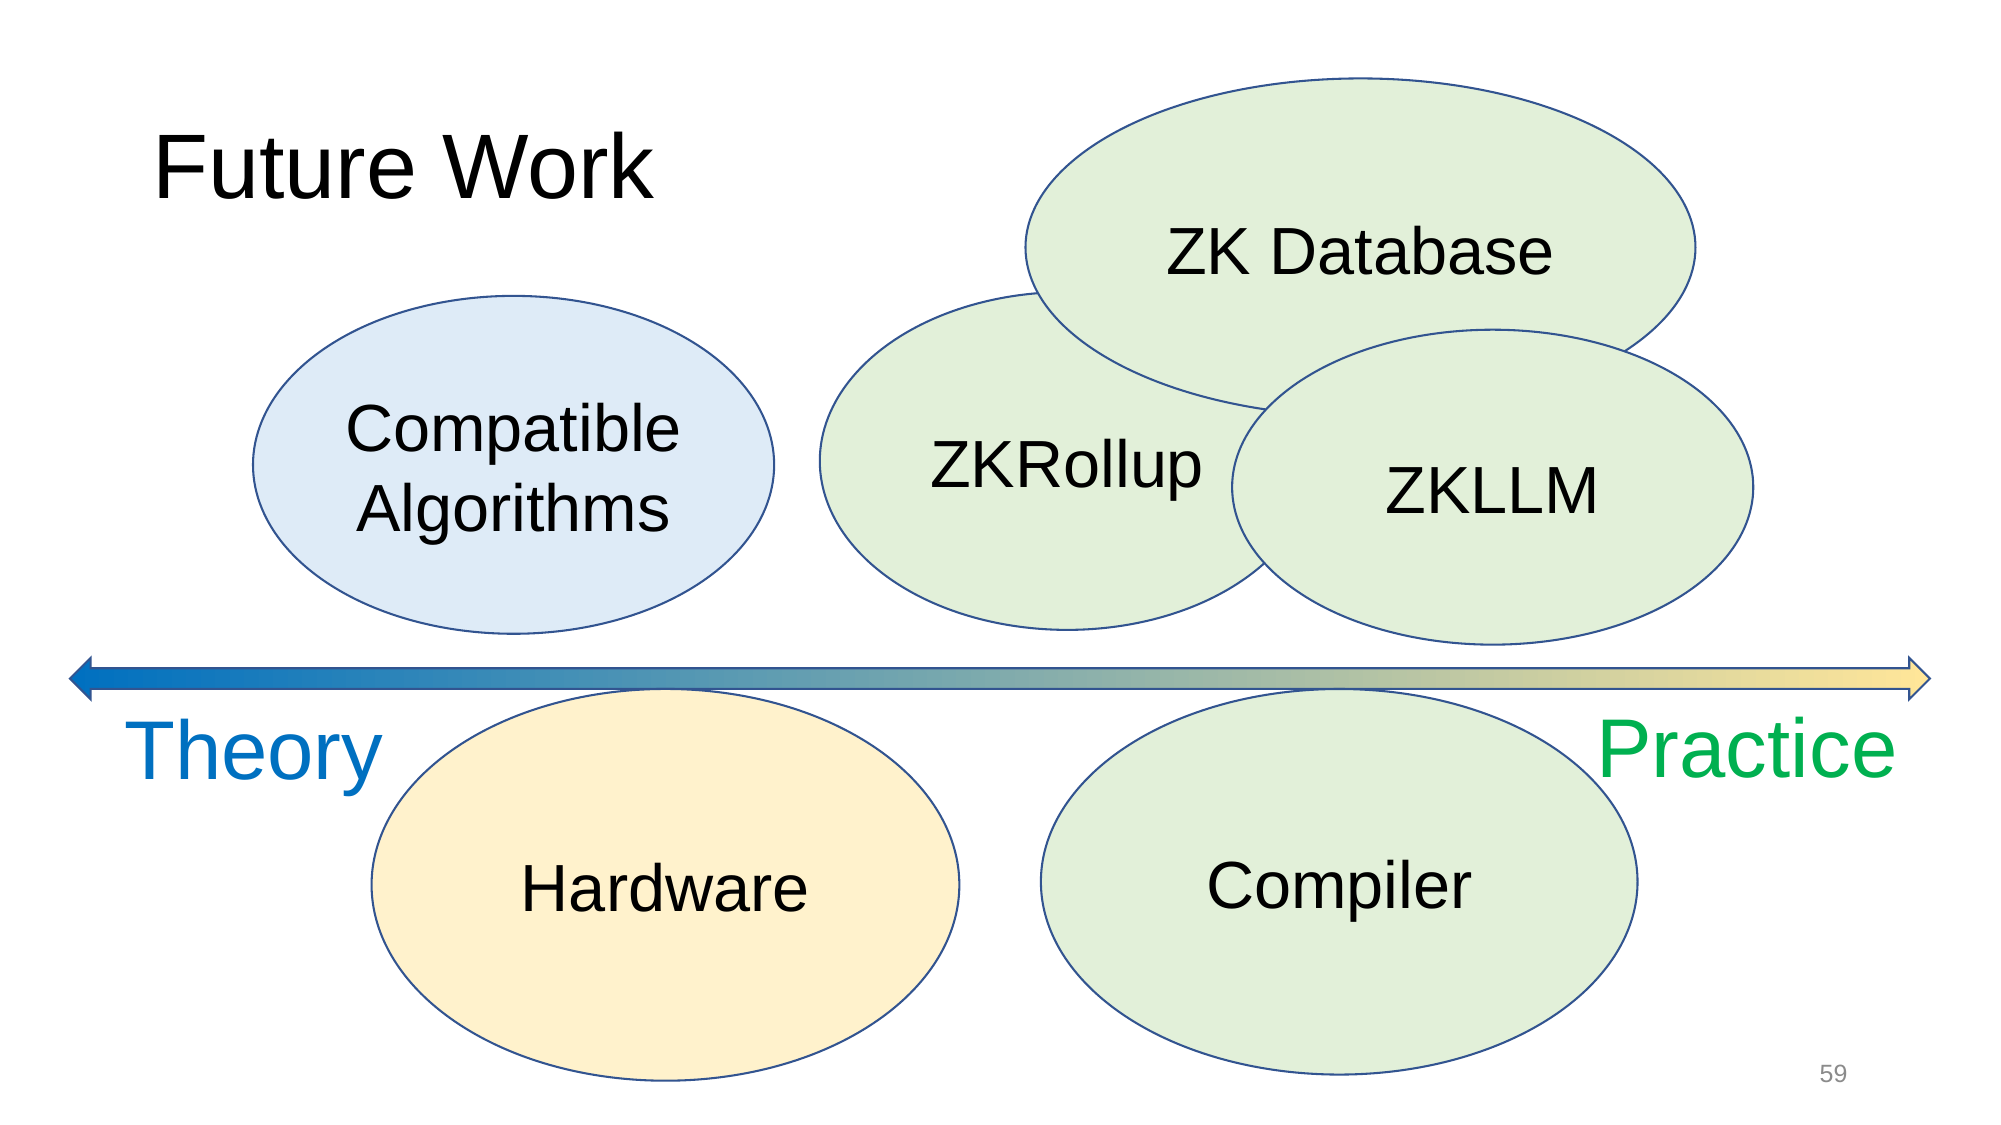

# Future Work
ZK Database
ZKRollup
Compatible
Algorithms
ZKLLM

Practice
Theory
Hardware
Compiler
59